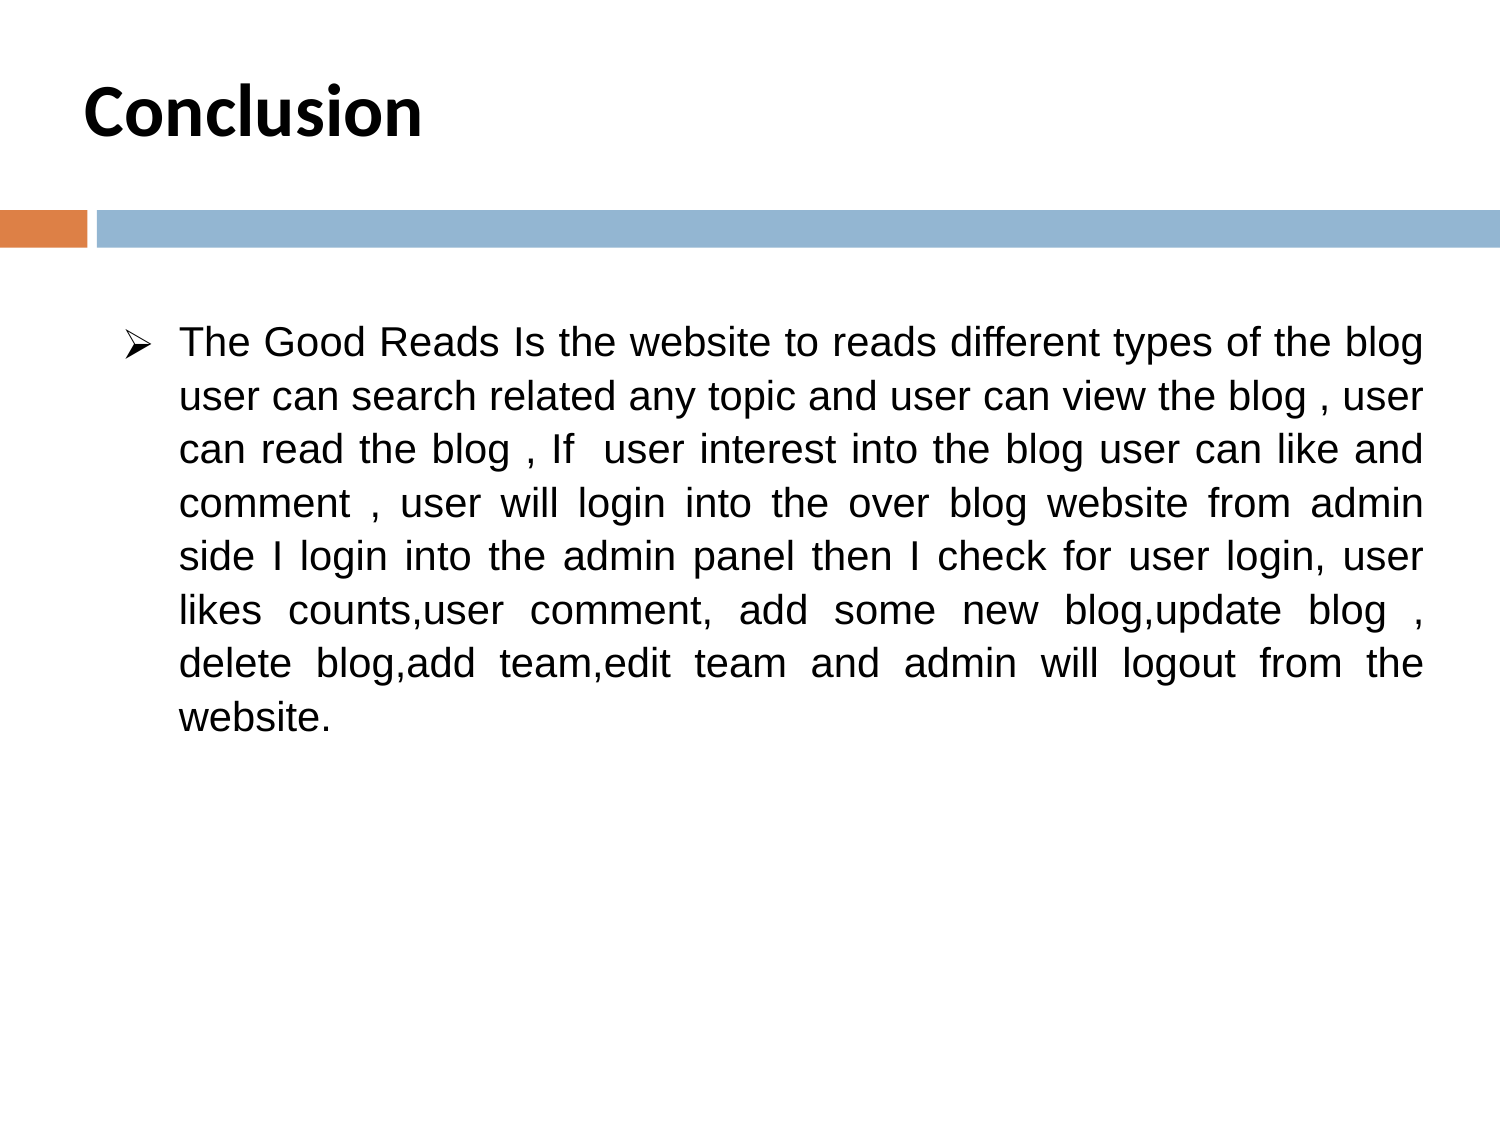

# Conclusion
The Good Reads Is the website to reads different types of the blog user can search related any topic and user can view the blog , user can read the blog , If  user interest into the blog user can like and comment , user will login into the over blog website from admin side I login into the admin panel then I check for user login, user likes counts,user comment, add some new blog,update blog , delete blog,add team,edit team and admin will logout from the website.
46